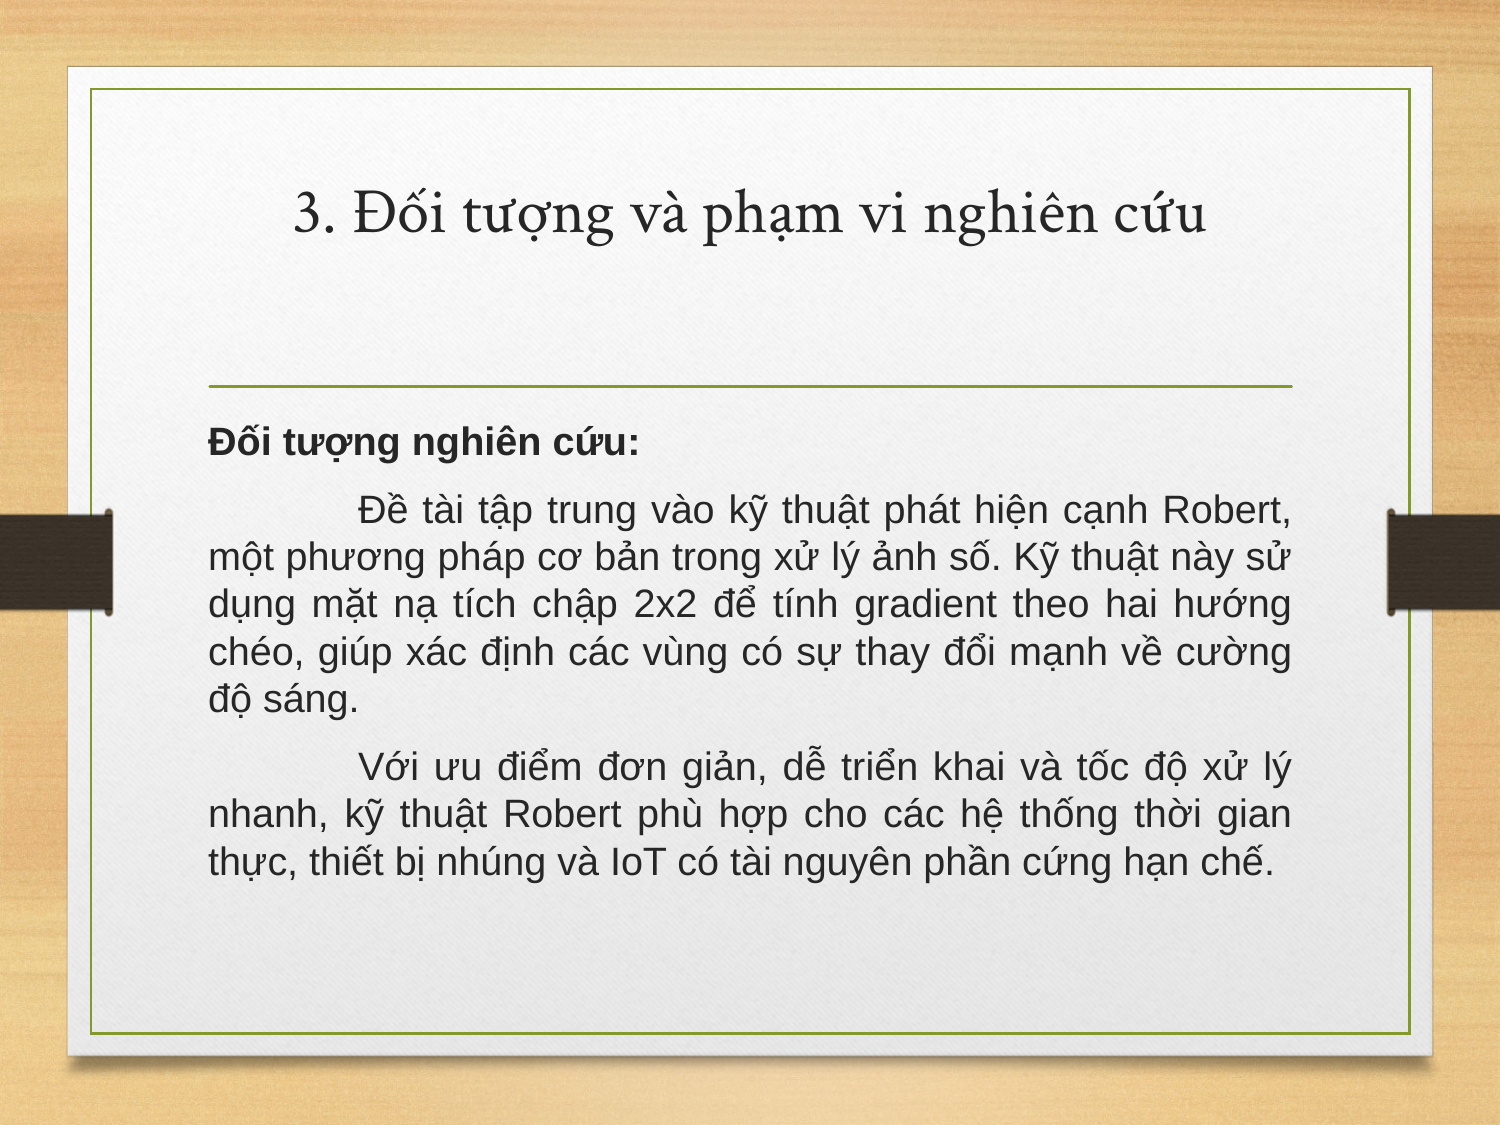

# 3. Đối tượng và phạm vi nghiên cứu
Đối tượng nghiên cứu:
	Đề tài tập trung vào kỹ thuật phát hiện cạnh Robert, một phương pháp cơ bản trong xử lý ảnh số. Kỹ thuật này sử dụng mặt nạ tích chập 2x2 để tính gradient theo hai hướng chéo, giúp xác định các vùng có sự thay đổi mạnh về cường độ sáng.
	Với ưu điểm đơn giản, dễ triển khai và tốc độ xử lý nhanh, kỹ thuật Robert phù hợp cho các hệ thống thời gian thực, thiết bị nhúng và IoT có tài nguyên phần cứng hạn chế.